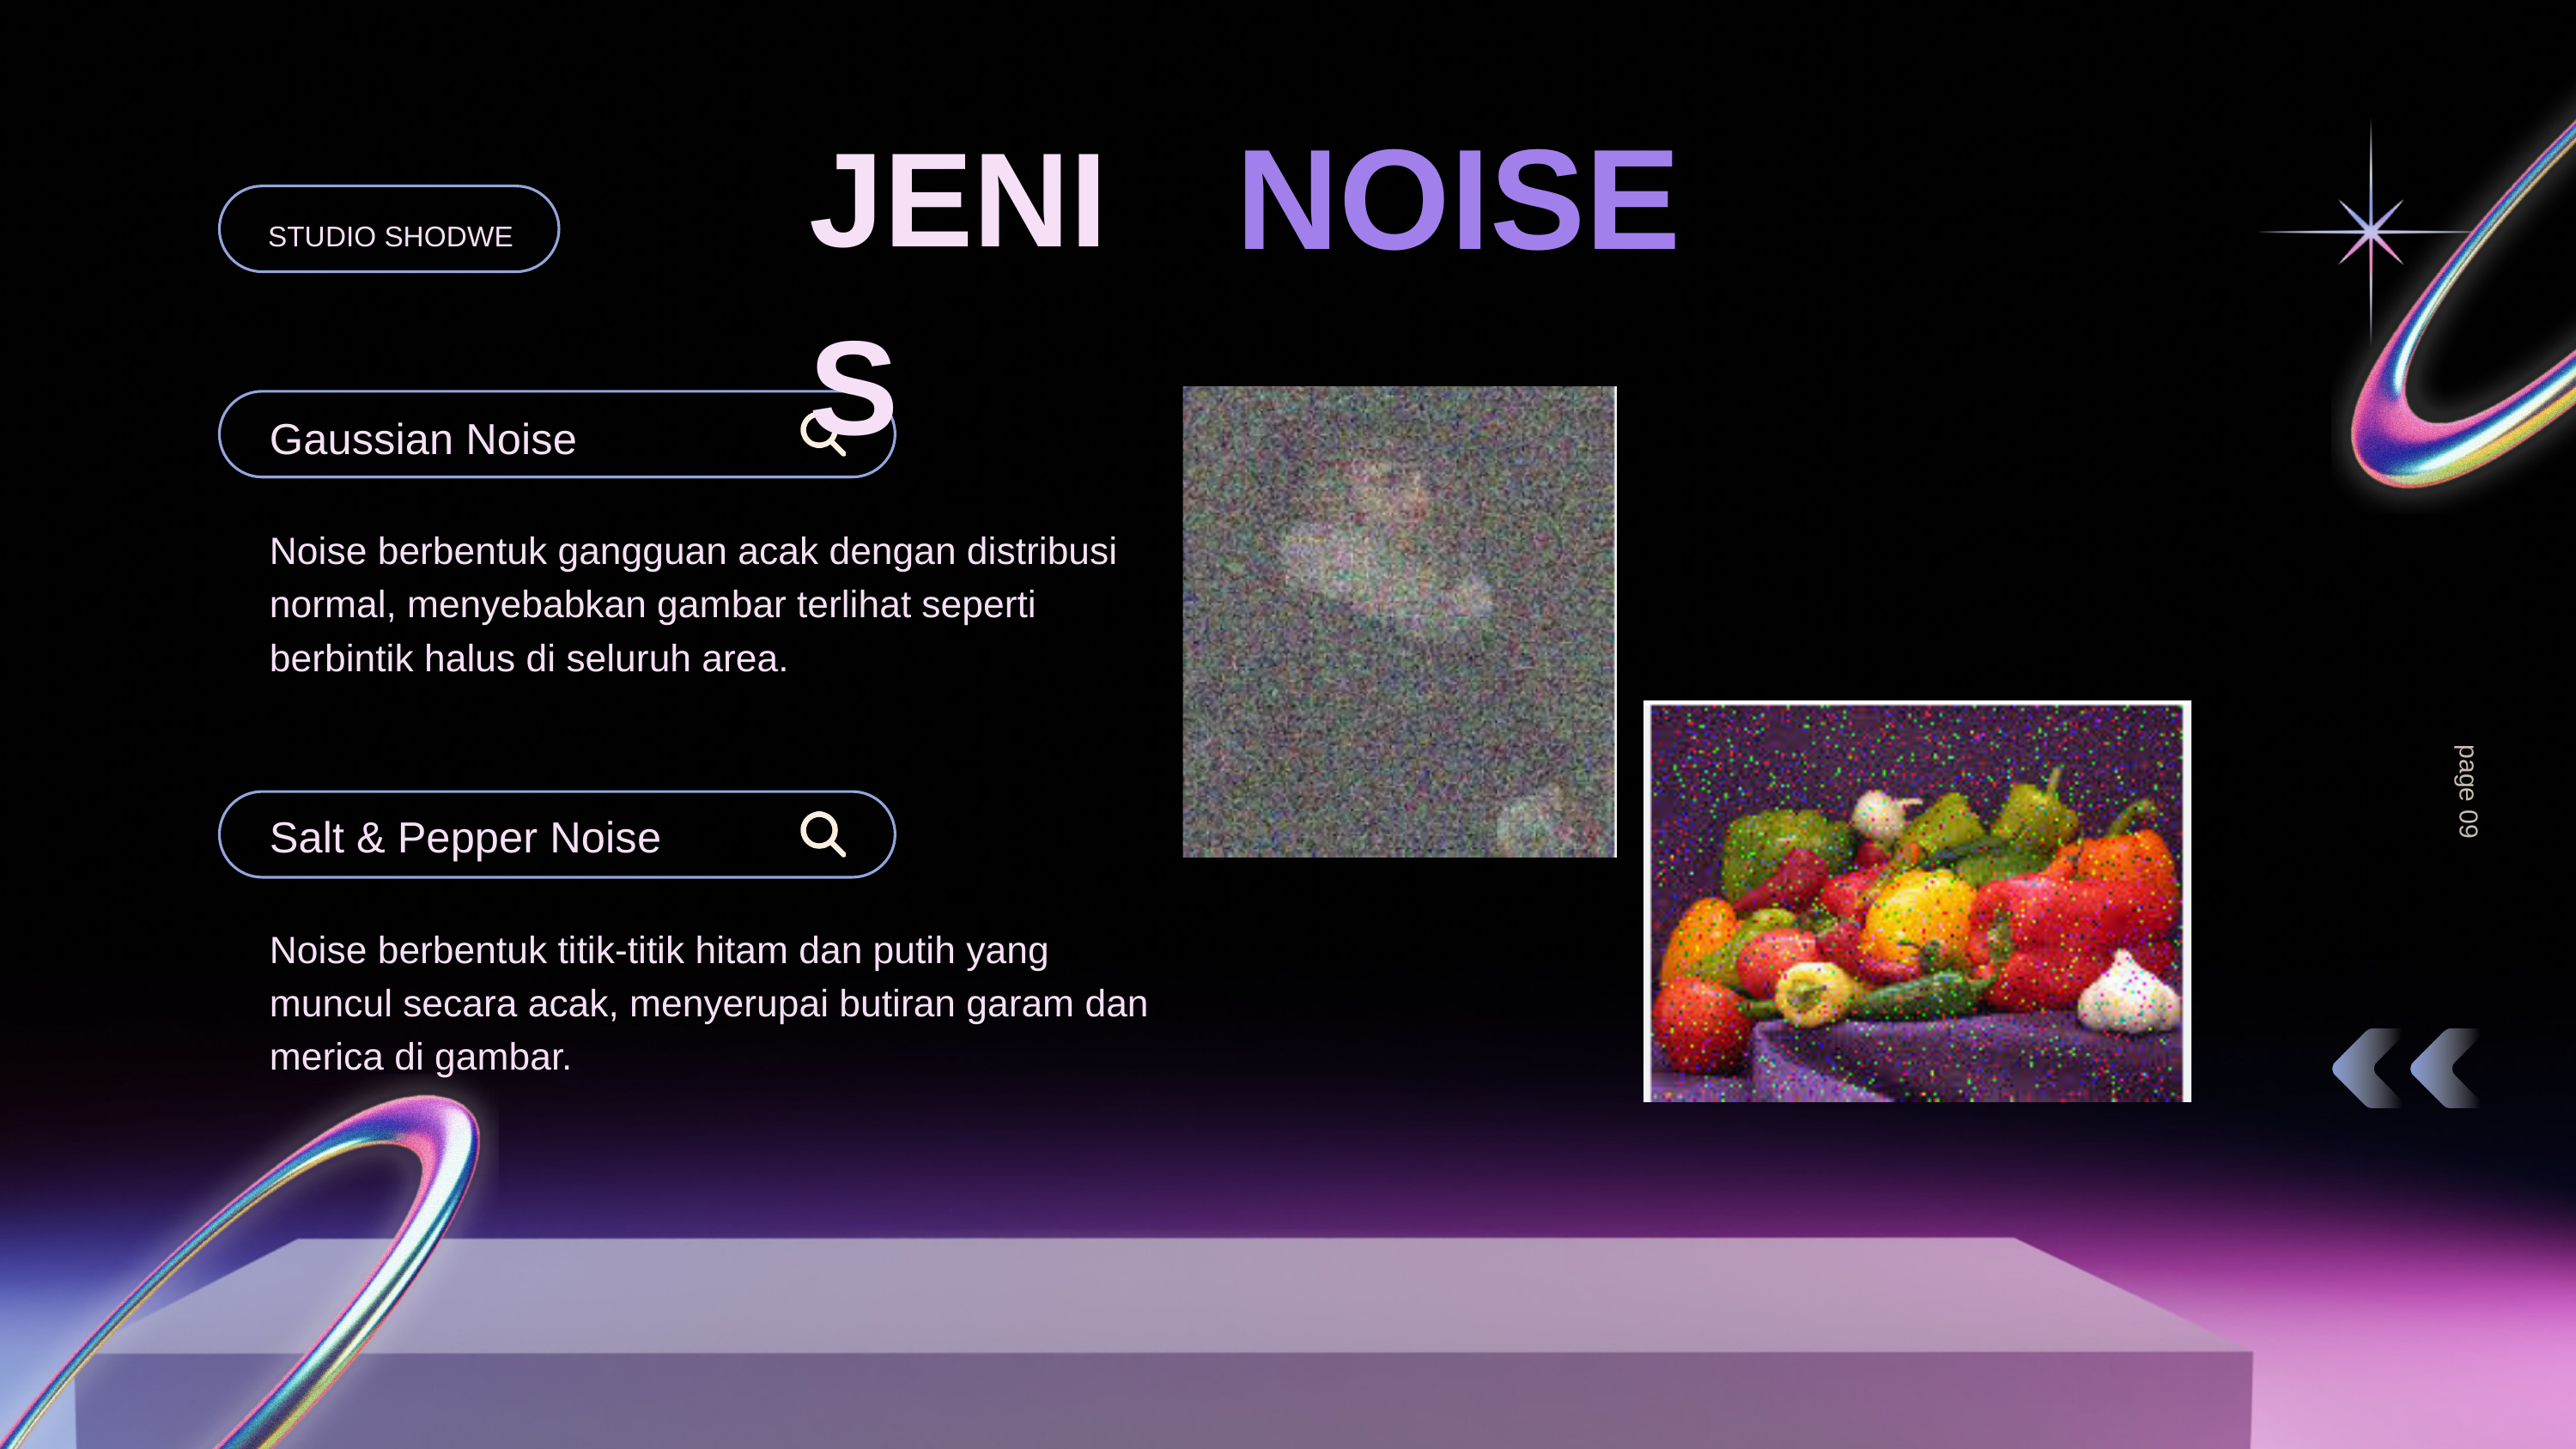

NOISE
JENIS

STUDIO SHODWE

Gaussian Noise

Noise berbentuk gangguan acak dengan distribusi normal, menyebabkan gambar terlihat seperti berbintik halus di seluruh area.

page 09

Salt & Pepper Noise

Noise berbentuk titik-titik hitam dan putih yang muncul secara acak, menyerupai butiran garam dan merica di gambar.